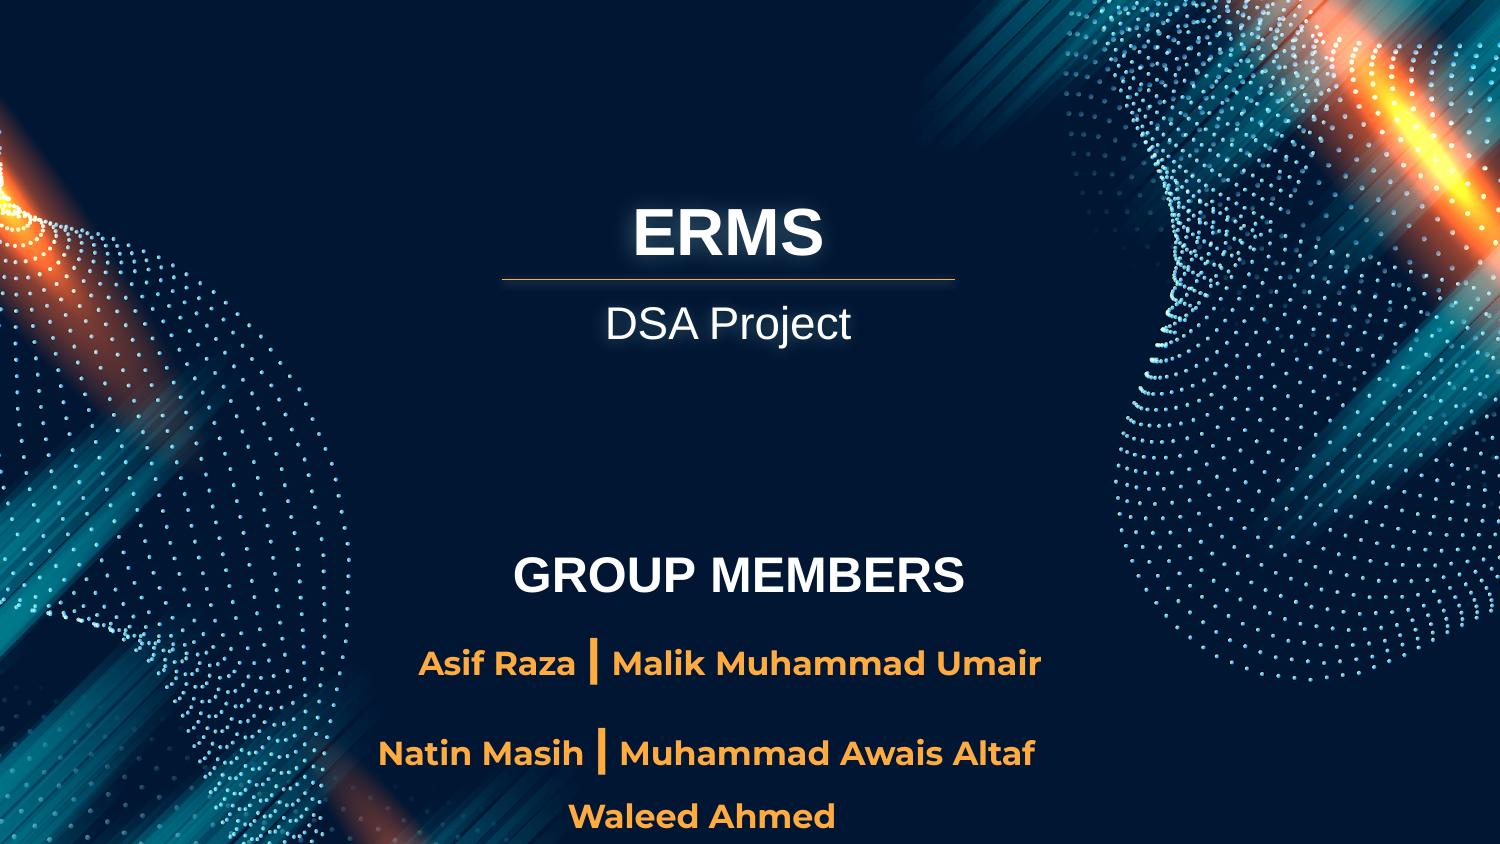

# ERMS
DSA Project
GROUP MEMBERS
      Asif Raza | Malik Muhammad Umair
Natin Masih | Muhammad Awais Altaf
Waleed Ahmed